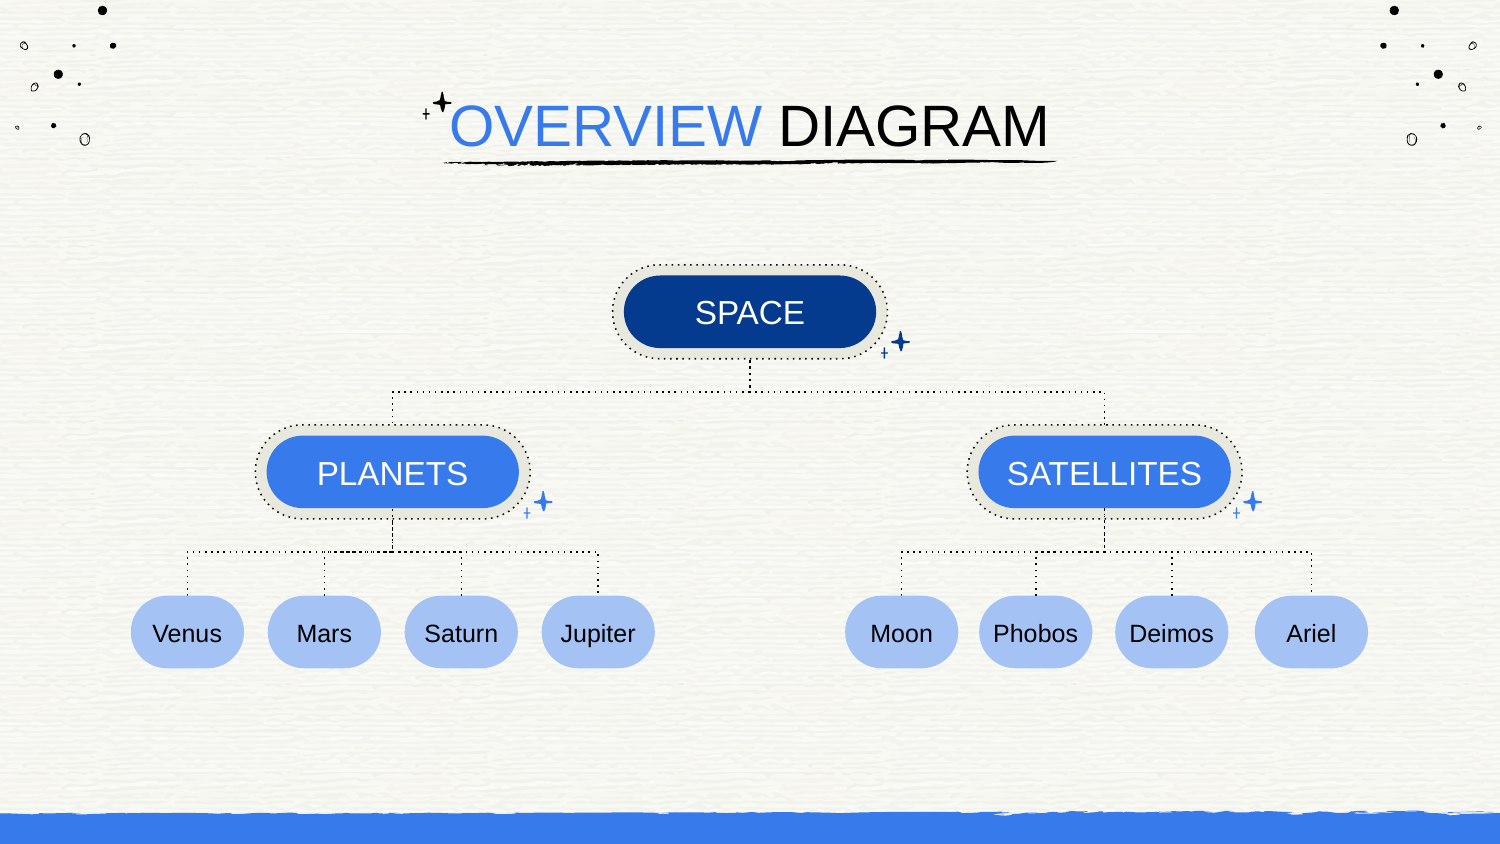

# OVERVIEW DIAGRAM

SPACE

PLANETS

SATELLITES

Venus
Mars
Saturn
Jupiter
Moon
Phobos
Deimos
Ariel